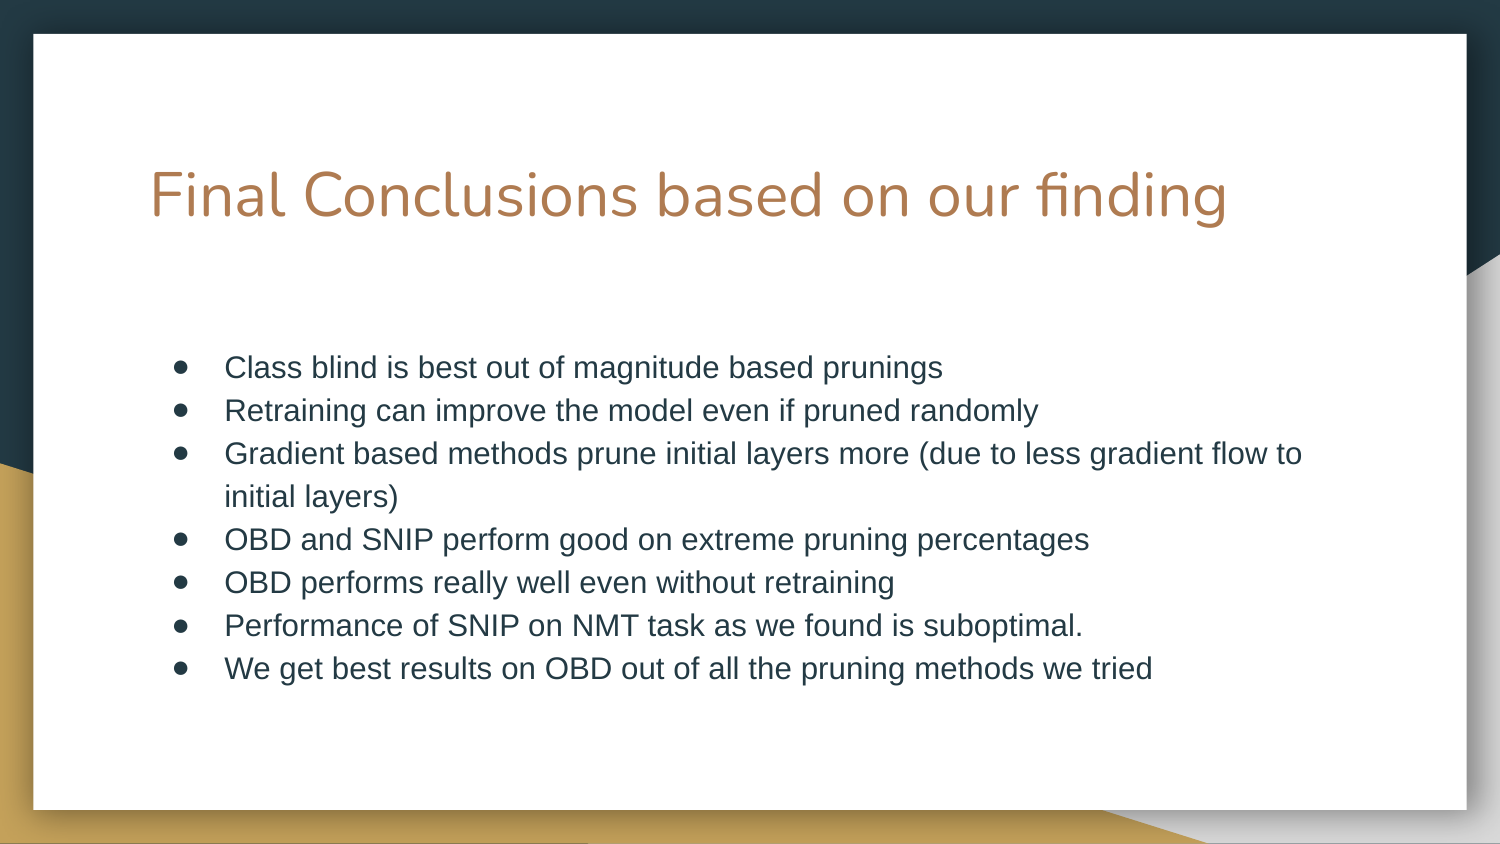

# Final Conclusions based on our finding
Class blind is best out of magnitude based prunings
Retraining can improve the model even if pruned randomly
Gradient based methods prune initial layers more (due to less gradient flow to initial layers)
OBD and SNIP perform good on extreme pruning percentages
OBD performs really well even without retraining
Performance of SNIP on NMT task as we found is suboptimal.
We get best results on OBD out of all the pruning methods we tried